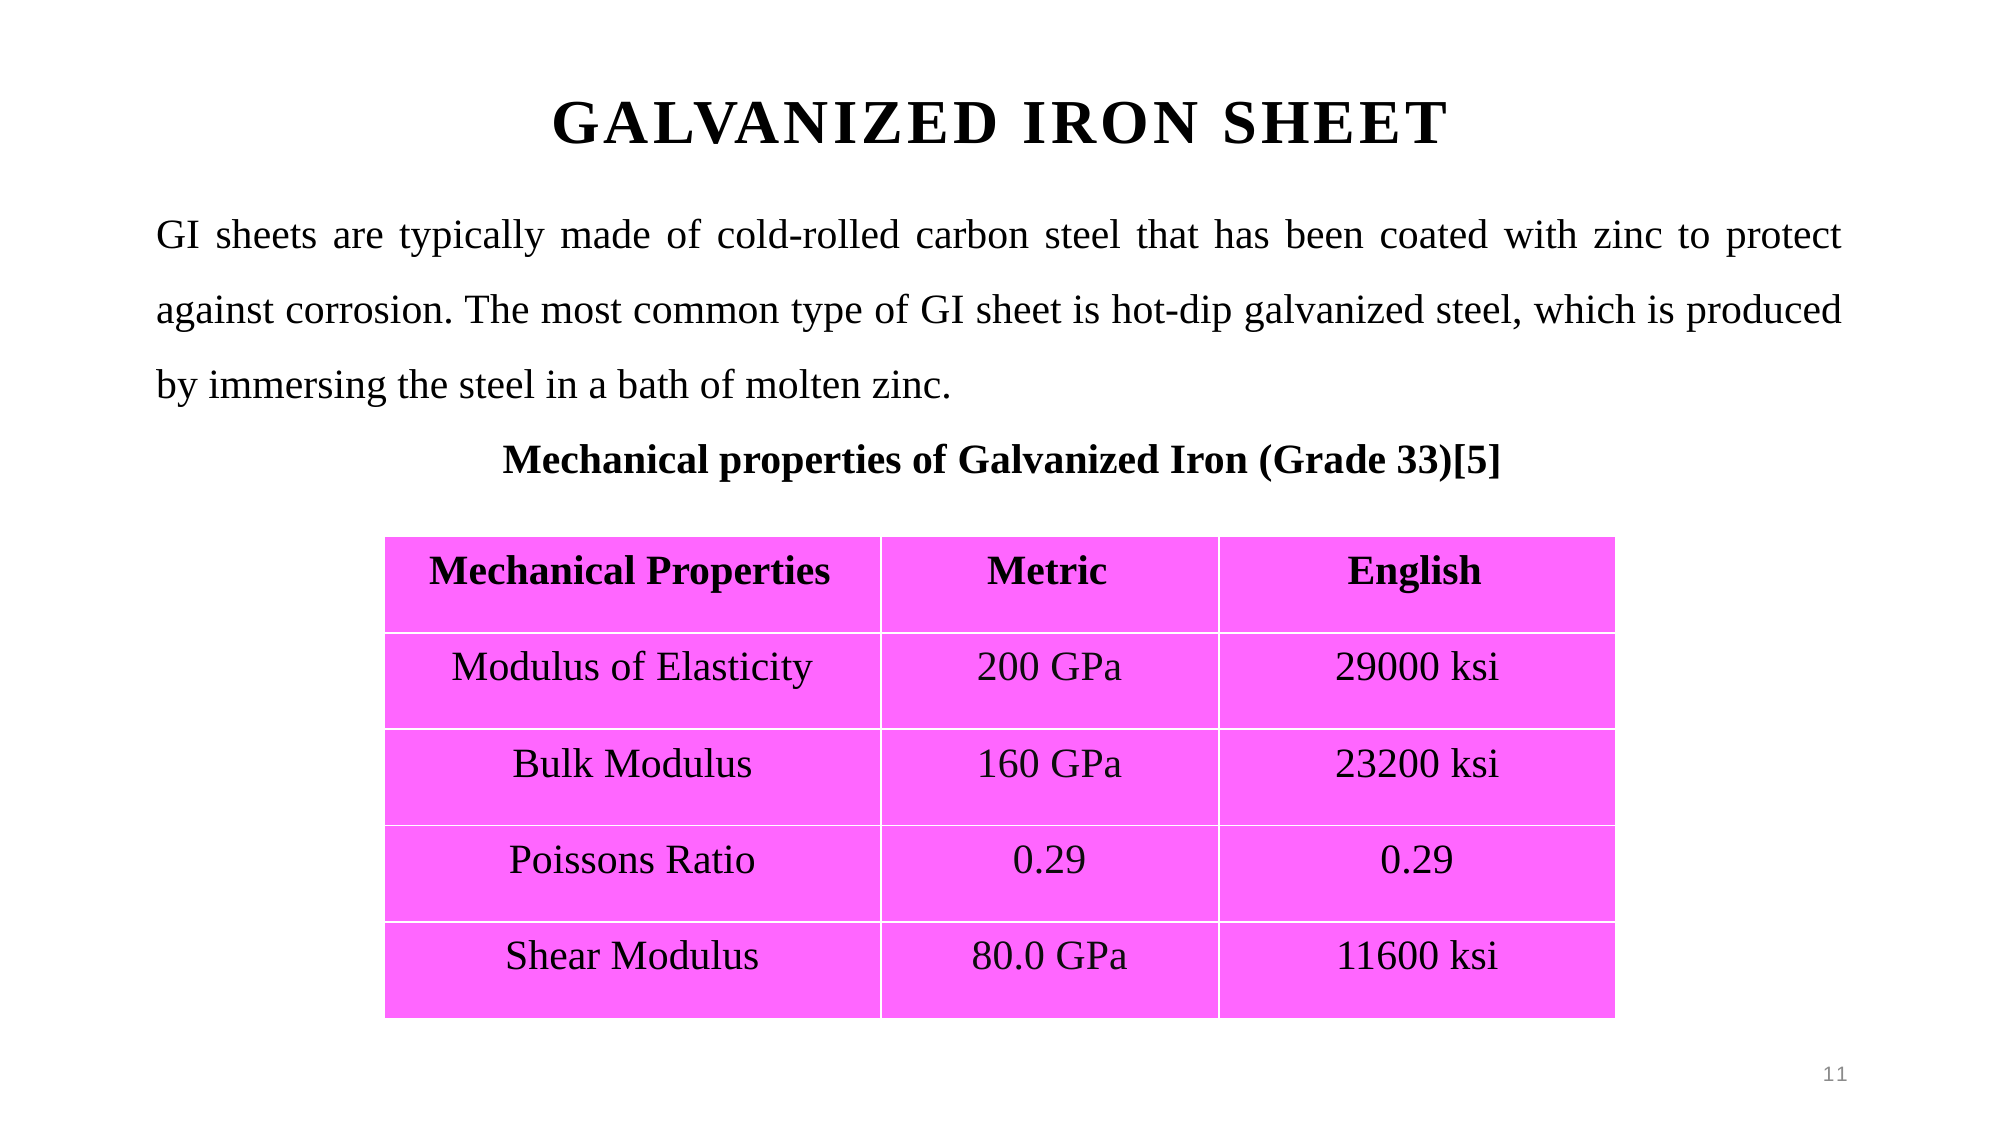

# Galvanized Iron Sheet
GI sheets are typically made of cold-rolled carbon steel that has been coated with zinc to protect against corrosion. The most common type of GI sheet is hot-dip galvanized steel, which is produced by immersing the steel in a bath of molten zinc.
                                 Mechanical properties of Galvanized Iron (Grade 33)[5]

| Mechanical Properties | Metric | English |
| --- | --- | --- |
| Modulus of Elasticity | 200 GPa | 29000 ksi |
| Bulk Modulus | 160 GPa | 23200 ksi |
| Poissons Ratio | 0.29 | 0.29 |
| Shear Modulus | 80.0 GPa | 11600 ksi |
11